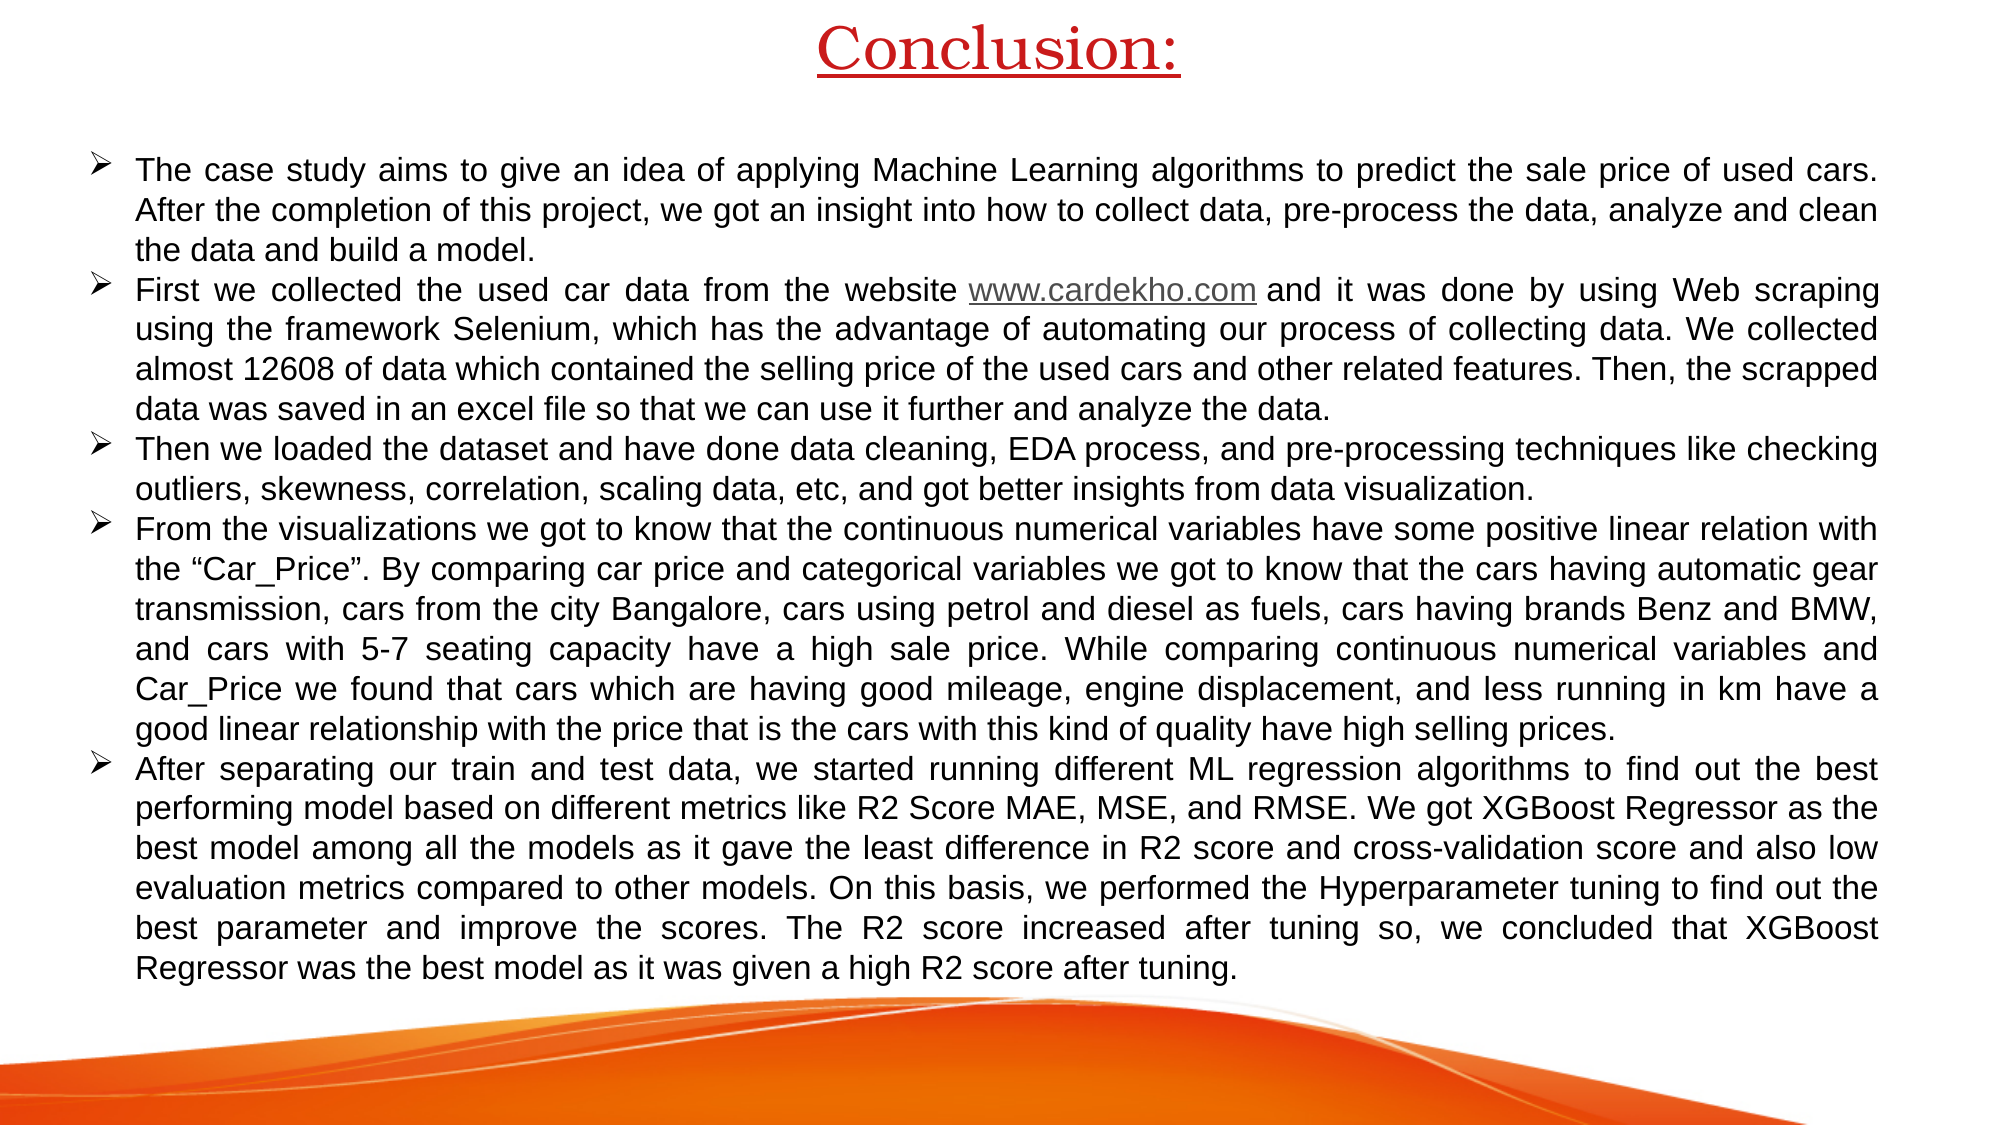

Conclusion:
The case study aims to give an idea of applying Machine Learning algorithms to predict the sale price of used cars. After the completion of this project, we got an insight into how to collect data, pre-process the data, analyze and clean the data and build a model.
First we collected the used car data from the website www.cardekho.com and it was done by using Web scraping using the framework Selenium, which has the advantage of automating our process of collecting data. We collected almost 12608 of data which contained the selling price of the used cars and other related features. Then, the scrapped data was saved in an excel file so that we can use it further and analyze the data.
Then we loaded the dataset and have done data cleaning, EDA process, and pre-processing techniques like checking outliers, skewness, correlation, scaling data, etc, and got better insights from data visualization.
From the visualizations we got to know that the continuous numerical variables have some positive linear relation with the “Car_Price”. By comparing car price and categorical variables we got to know that the cars having automatic gear transmission, cars from the city Bangalore, cars using petrol and diesel as fuels, cars having brands Benz and BMW, and cars with 5-7 seating capacity have a high sale price. While comparing continuous numerical variables and Car_Price we found that cars which are having good mileage, engine displacement, and less running in km have a good linear relationship with the price that is the cars with this kind of quality have high selling prices.
After separating our train and test data, we started running different ML regression algorithms to find out the best performing model based on different metrics like R2 Score MAE, MSE, and RMSE. We got XGBoost Regressor as the best model among all the models as it gave the least difference in R2 score and cross-validation score and also low evaluation metrics compared to other models. On this basis, we performed the Hyperparameter tuning to find out the best parameter and improve the scores. The R2 score increased after tuning so, we concluded that XGBoost Regressor was the best model as it was given a high R2 score after tuning.